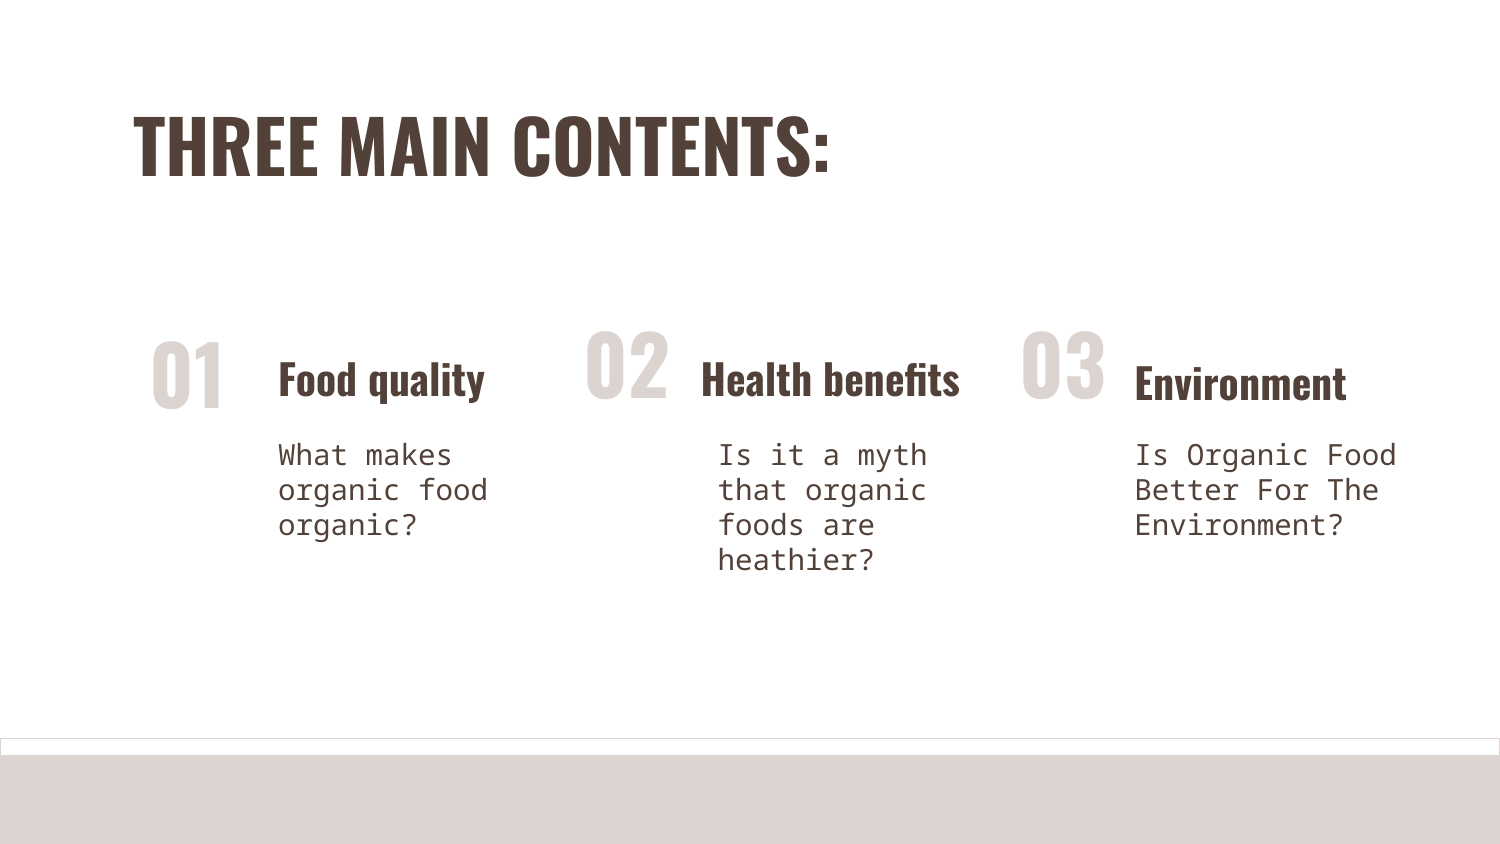

THREE MAIN CONTENTS:
02
03
01
Food quality
Health benefits
Environment
Is it a myth that organic foods are heathier?
What makes organic food organic?

Is Organic Food Better For The Environment?